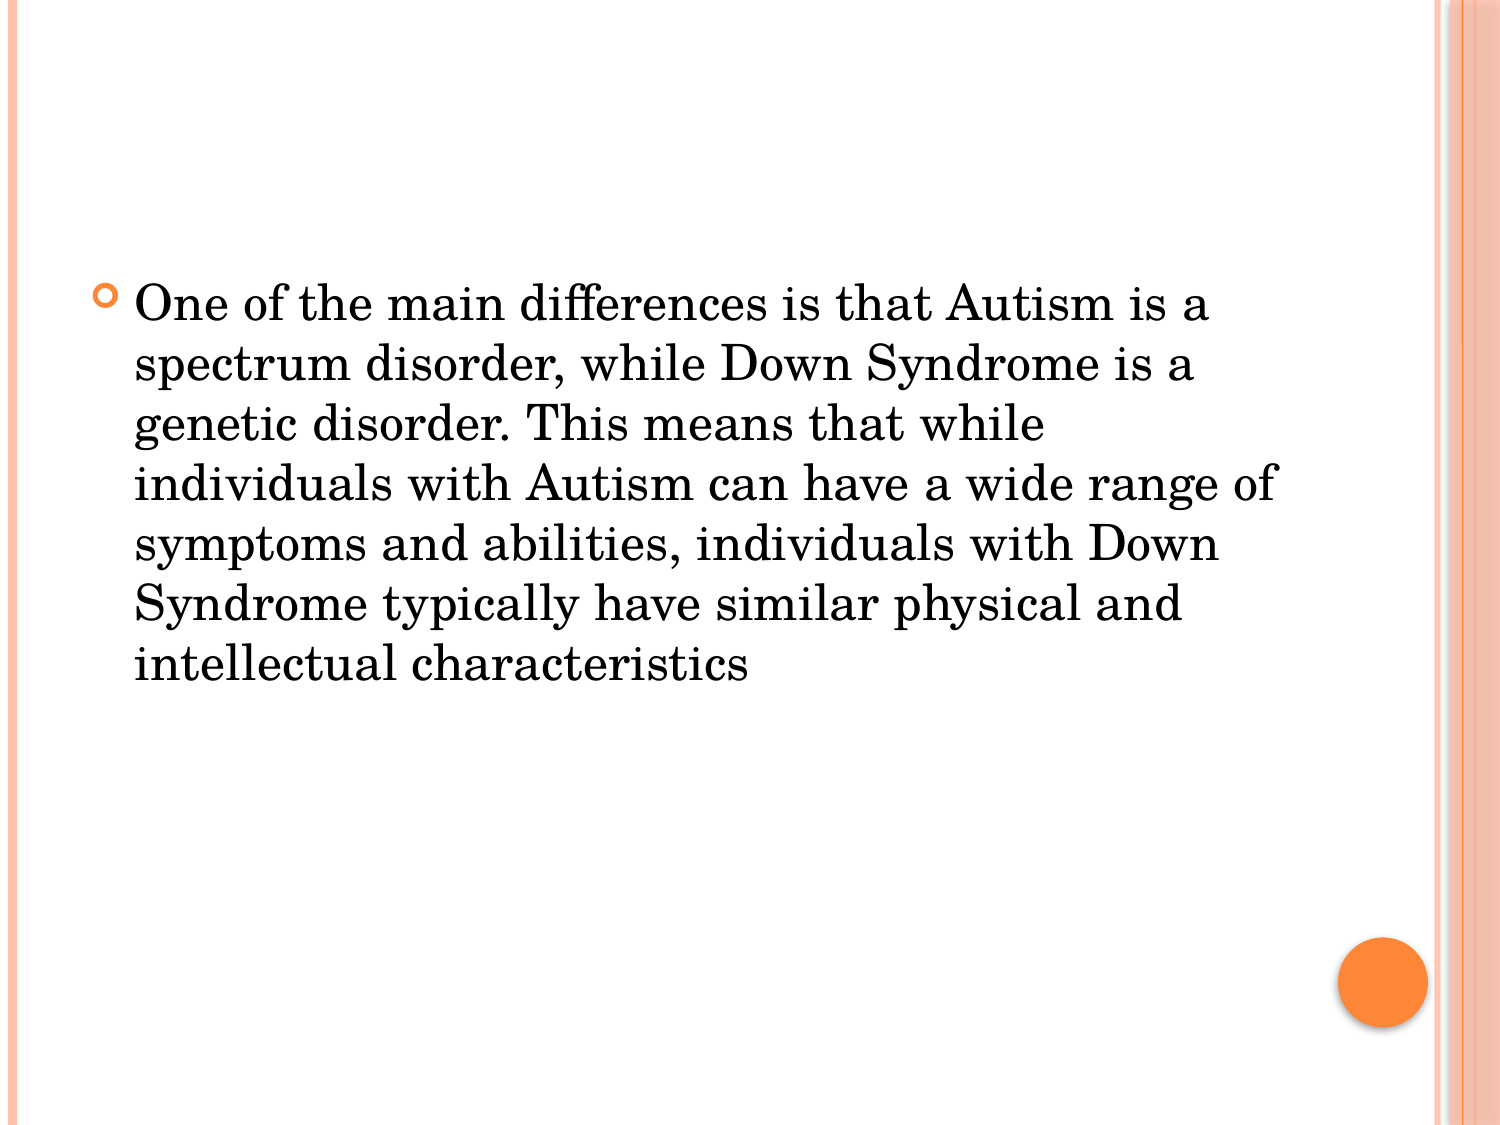

#
One of the main differences is that Autism is a spectrum disorder, while Down Syndrome is a genetic disorder. This means that while individuals with Autism can have a wide range of symptoms and abilities, individuals with Down Syndrome typically have similar physical and intellectual characteristics